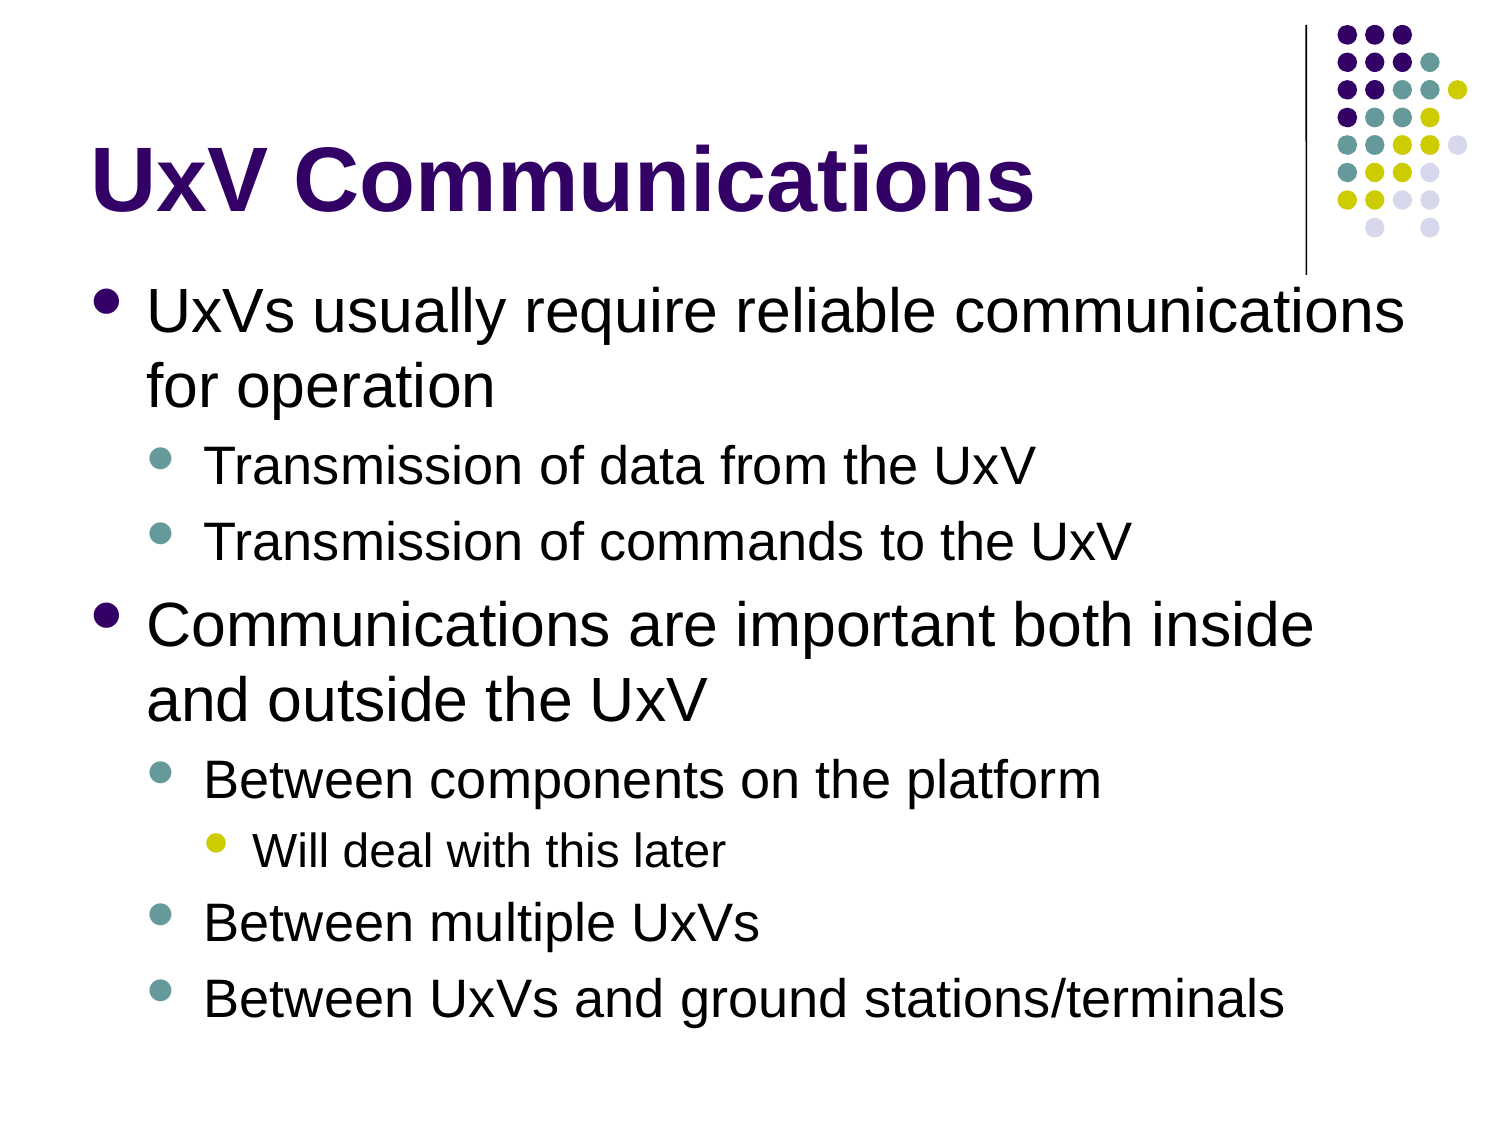

# UxV Communications
UxVs usually require reliable communications for operation
Transmission of data from the UxV
Transmission of commands to the UxV
Communications are important both inside and outside the UxV
Between components on the platform
Will deal with this later
Between multiple UxVs
Between UxVs and ground stations/terminals